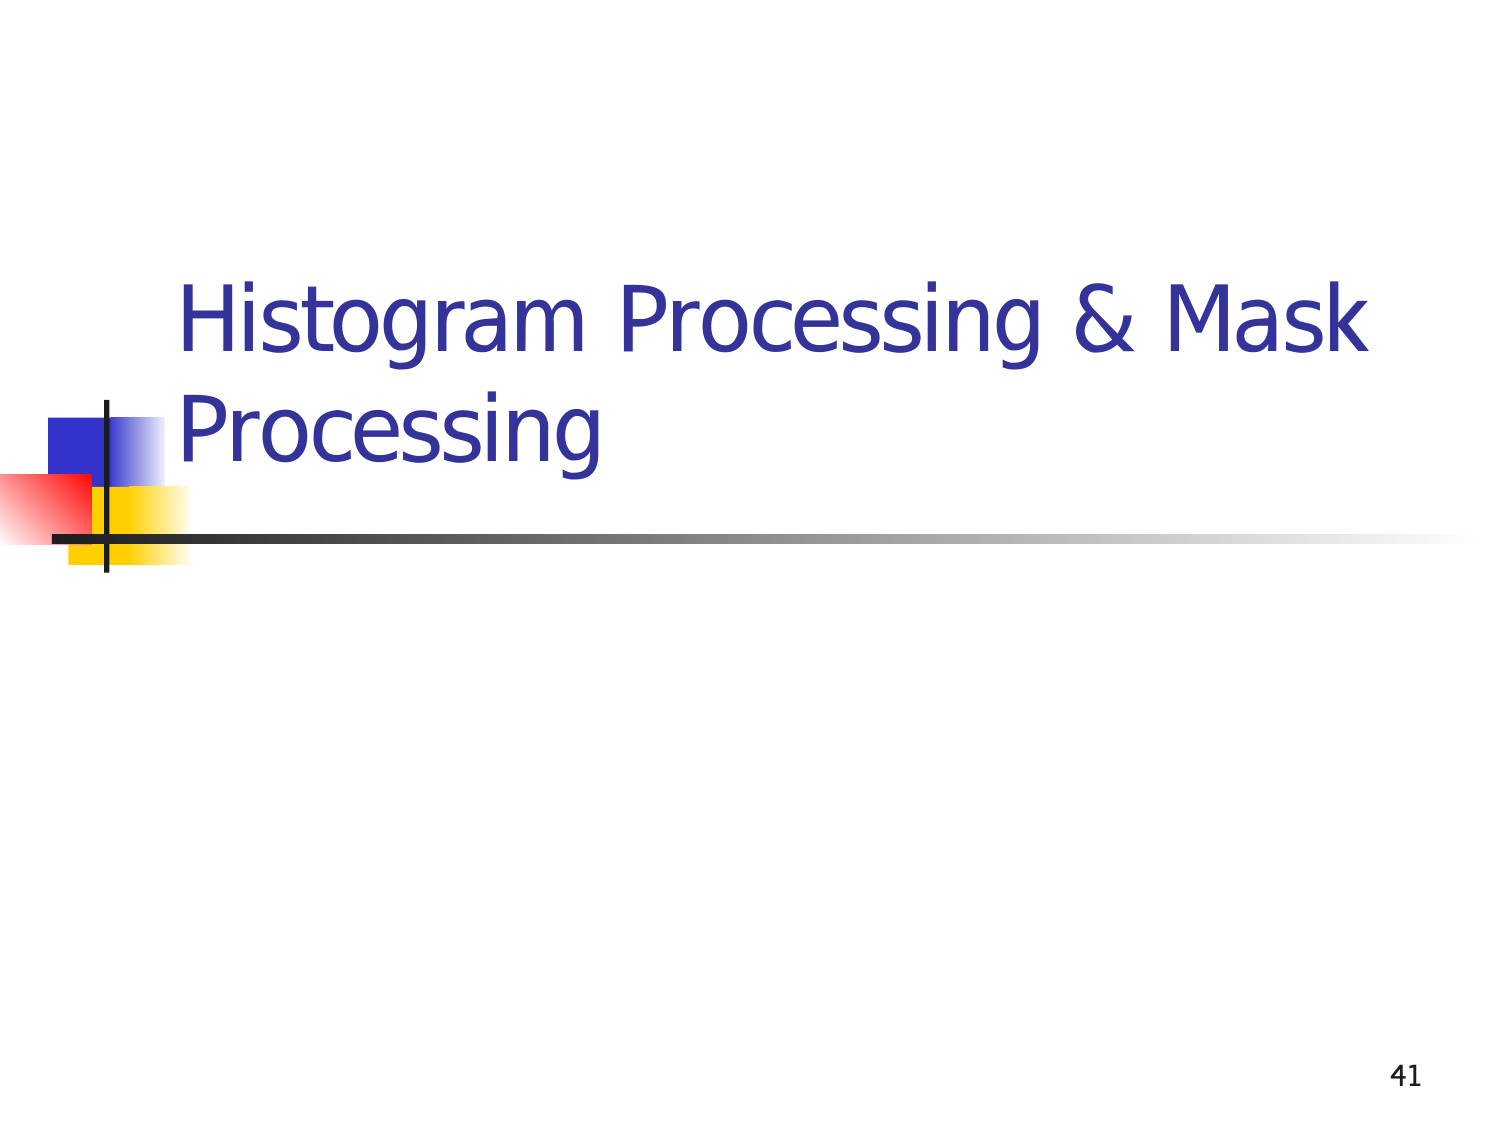

# Histogram Processing & Mask Processing

41